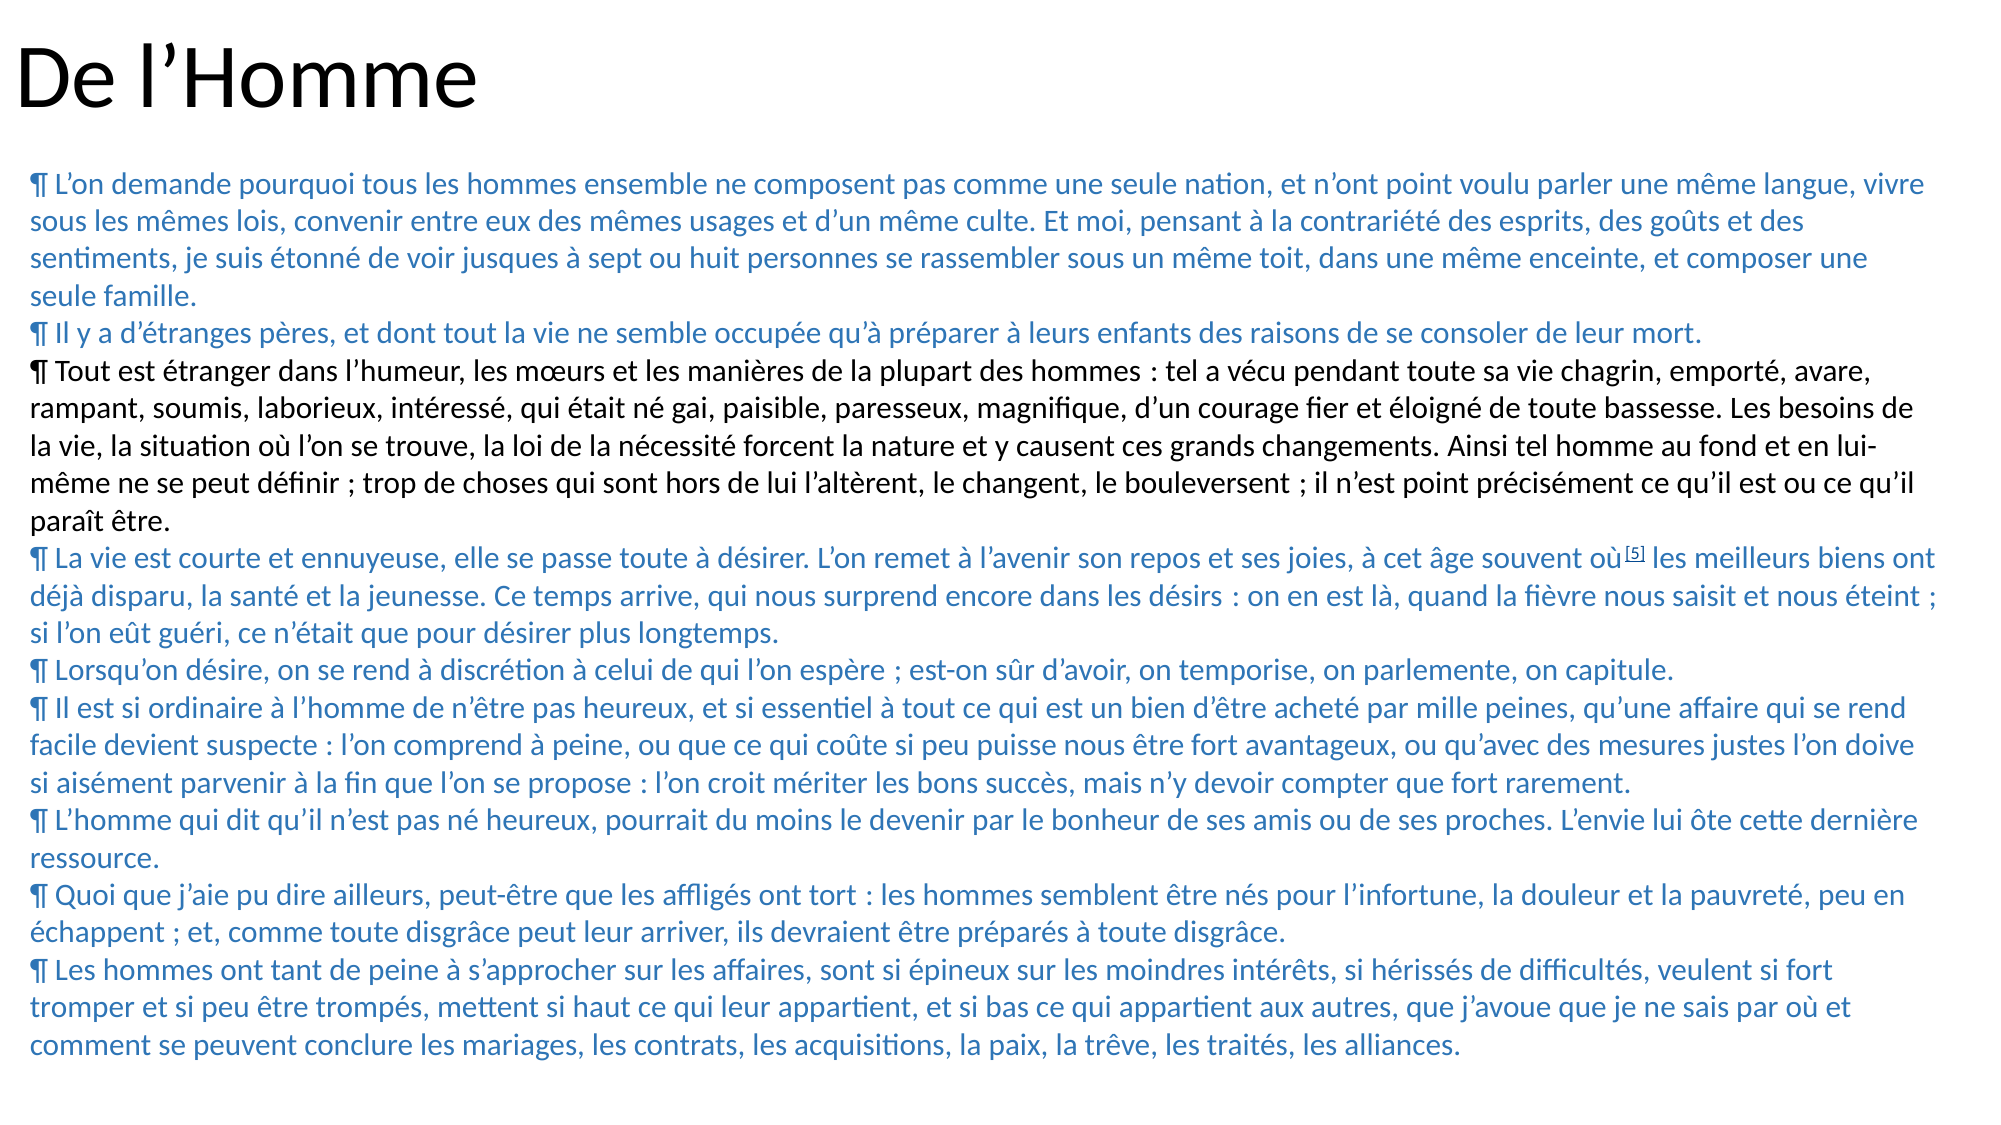

# De l’Homme
¶ L’on demande pourquoi tous les hommes ensemble ne composent pas comme une seule nation, et n’ont point voulu parler une même langue, vivre sous les mêmes lois, convenir entre eux des mêmes usages et d’un même culte. Et moi, pensant à la contrariété des esprits, des goûts et des sentiments, je suis étonné de voir jusques à sept ou huit personnes se rassembler sous un même toit, dans une même enceinte, et composer une seule famille.
¶ Il y a d’étranges pères, et dont tout la vie ne semble occupée qu’à préparer à leurs enfants des raisons de se consoler de leur mort.
¶ Tout est étranger dans l’humeur, les mœurs et les manières de la plupart des hommes : tel a vécu pendant toute sa vie chagrin, emporté, avare, rampant, soumis, laborieux, intéressé, qui était né gai, paisible, paresseux, magnifique, d’un courage fier et éloigné de toute bassesse. Les besoins de la vie, la situation où l’on se trouve, la loi de la nécessité forcent la nature et y causent ces grands changements. Ainsi tel homme au fond et en lui-même ne se peut définir ; trop de choses qui sont hors de lui l’altèrent, le changent, le bouleversent ; il n’est point précisément ce qu’il est ou ce qu’il paraît être.
¶ La vie est courte et ennuyeuse, elle se passe toute à désirer. L’on remet à l’avenir son repos et ses joies, à cet âge souvent où[5] les meilleurs biens ont déjà disparu, la santé et la jeunesse. Ce temps arrive, qui nous surprend encore dans les désirs : on en est là, quand la fièvre nous saisit et nous éteint ; si l’on eût guéri, ce n’était que pour désirer plus longtemps.
¶ Lorsqu’on désire, on se rend à discrétion à celui de qui l’on espère ; est-on sûr d’avoir, on temporise, on parlemente, on capitule.
¶ Il est si ordinaire à l’homme de n’être pas heureux, et si essentiel à tout ce qui est un bien d’être acheté par mille peines, qu’une affaire qui se rend facile devient suspecte : l’on comprend à peine, ou que ce qui coûte si peu puisse nous être fort avantageux, ou qu’avec des mesures justes l’on doive si aisément parvenir à la fin que l’on se propose : l’on croit mériter les bons succès, mais n’y devoir compter que fort rarement.
¶ L’homme qui dit qu’il n’est pas né heureux, pourrait du moins le devenir par le bonheur de ses amis ou de ses proches. L’envie lui ôte cette dernière ressource.
¶ Quoi que j’aie pu dire ailleurs, peut-être que les affligés ont tort : les hommes semblent être nés pour l’infortune, la douleur et la pauvreté, peu en échappent ; et, comme toute disgrâce peut leur arriver, ils devraient être préparés à toute disgrâce.
¶ Les hommes ont tant de peine à s’approcher sur les affaires, sont si épineux sur les moindres intérêts, si hérissés de difficultés, veulent si fort tromper et si peu être trompés, mettent si haut ce qui leur appartient, et si bas ce qui appartient aux autres, que j’avoue que je ne sais par où et comment se peuvent conclure les mariages, les contrats, les acquisitions, la paix, la trêve, les traités, les alliances.